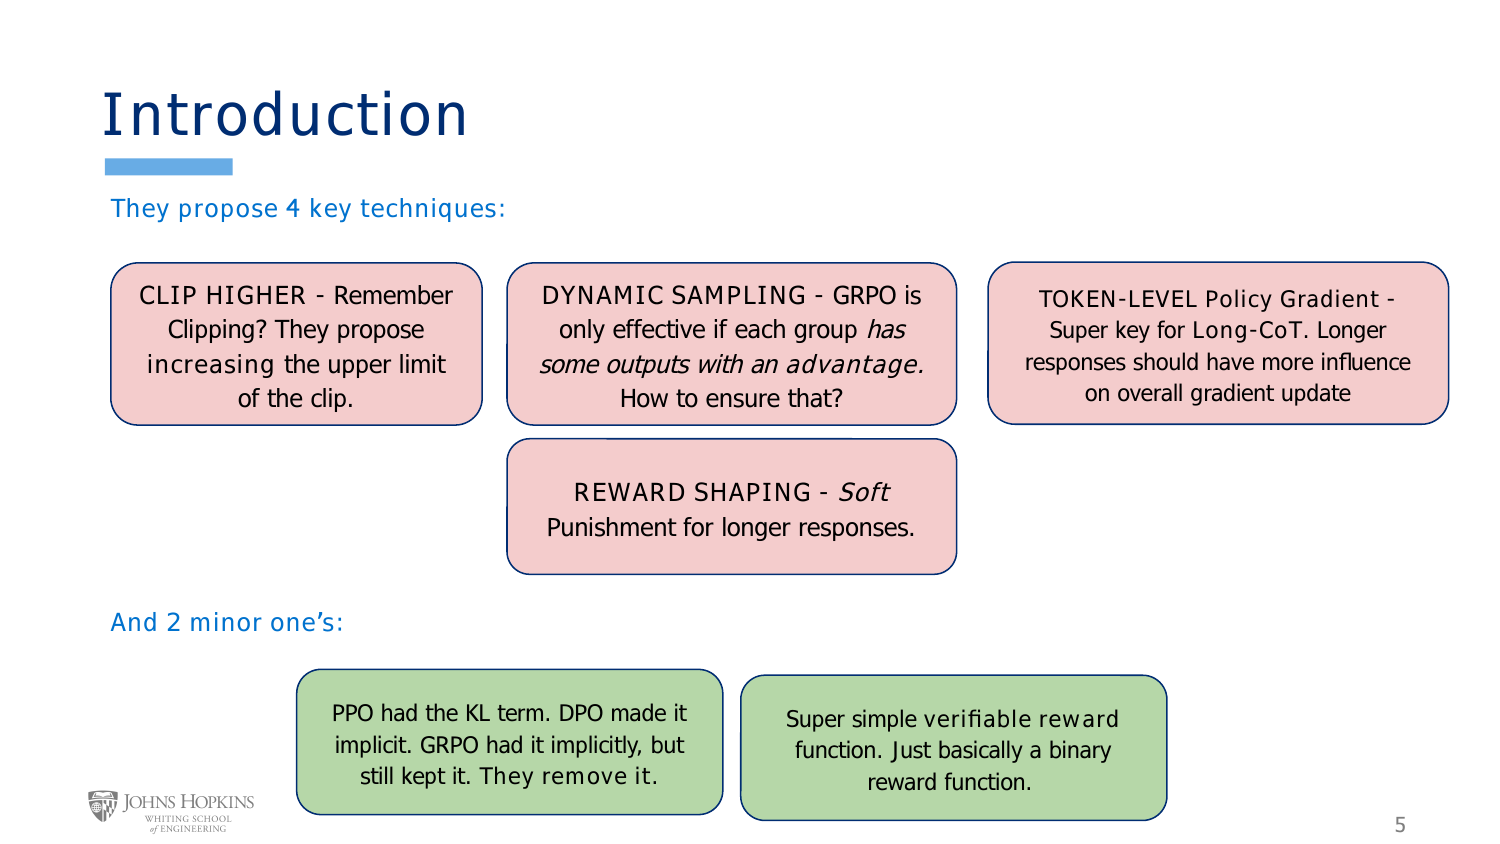

# Introduction
They propose 4 key techniques:
TOKEN-LEVEL Policy Gradient - Super key for Long-CoT. Longer responses should have more influence on overall gradient update
CLIP HIGHER - Remember Clipping? They propose increasing the upper limit of the clip.
DYNAMIC SAMPLING - GRPO is only effective if each group has some outputs with an advantage. How to ensure that?
REWARD SHAPING - Soft Punishment for longer responses.
And 2 minor one’s:
PPO had the KL term. DPO made it implicit. GRPO had it implicitly, but still kept it. They remove it.
Super simple verifiable reward function. Just basically a binary reward function.